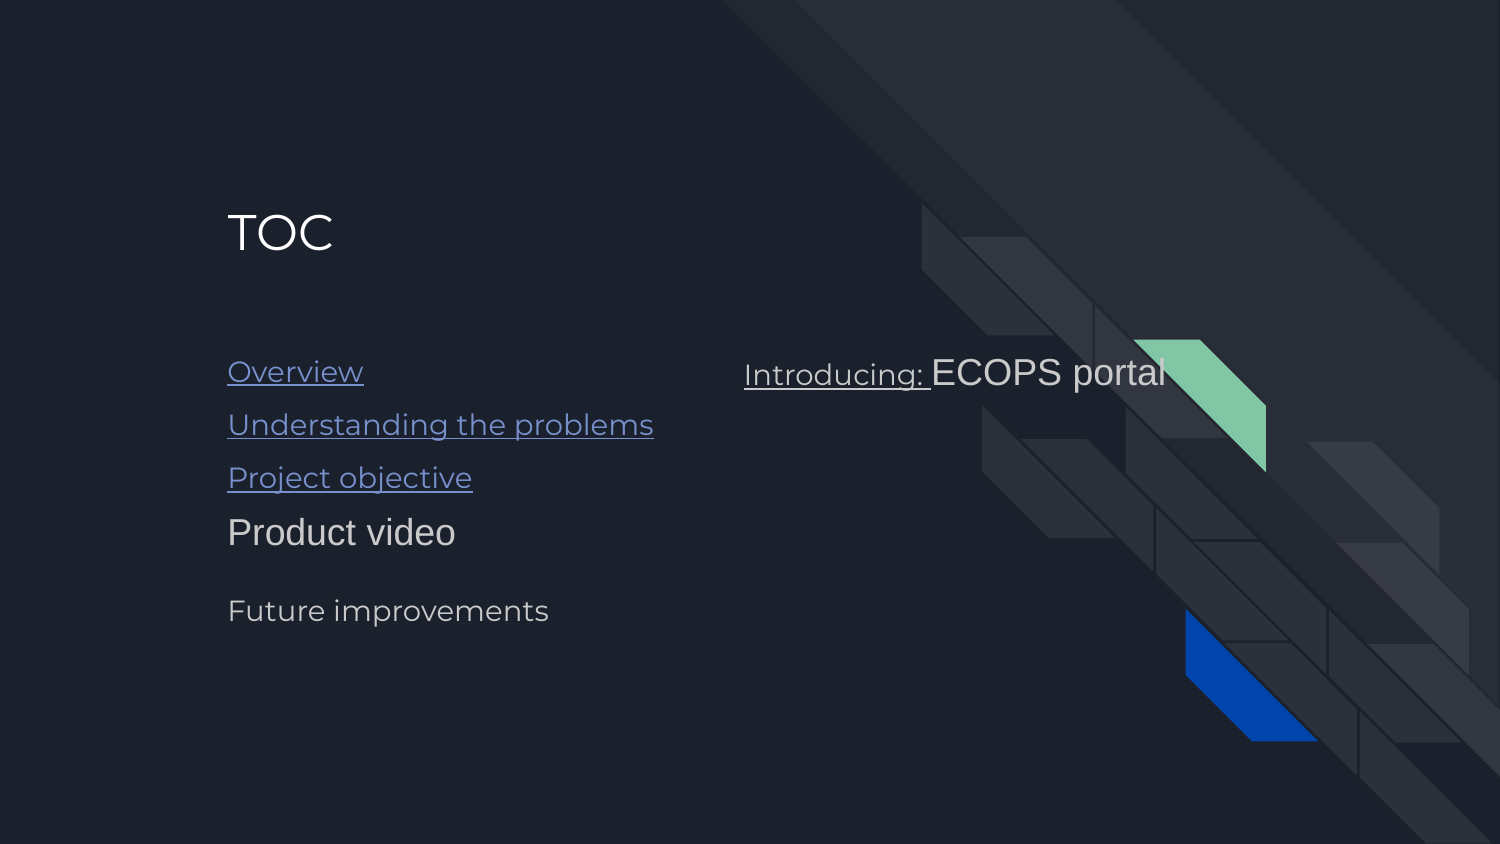

# TOC
Overview
Introducing: ECOPS portal
Understanding the problems

Project objective
Product video
Future improvements